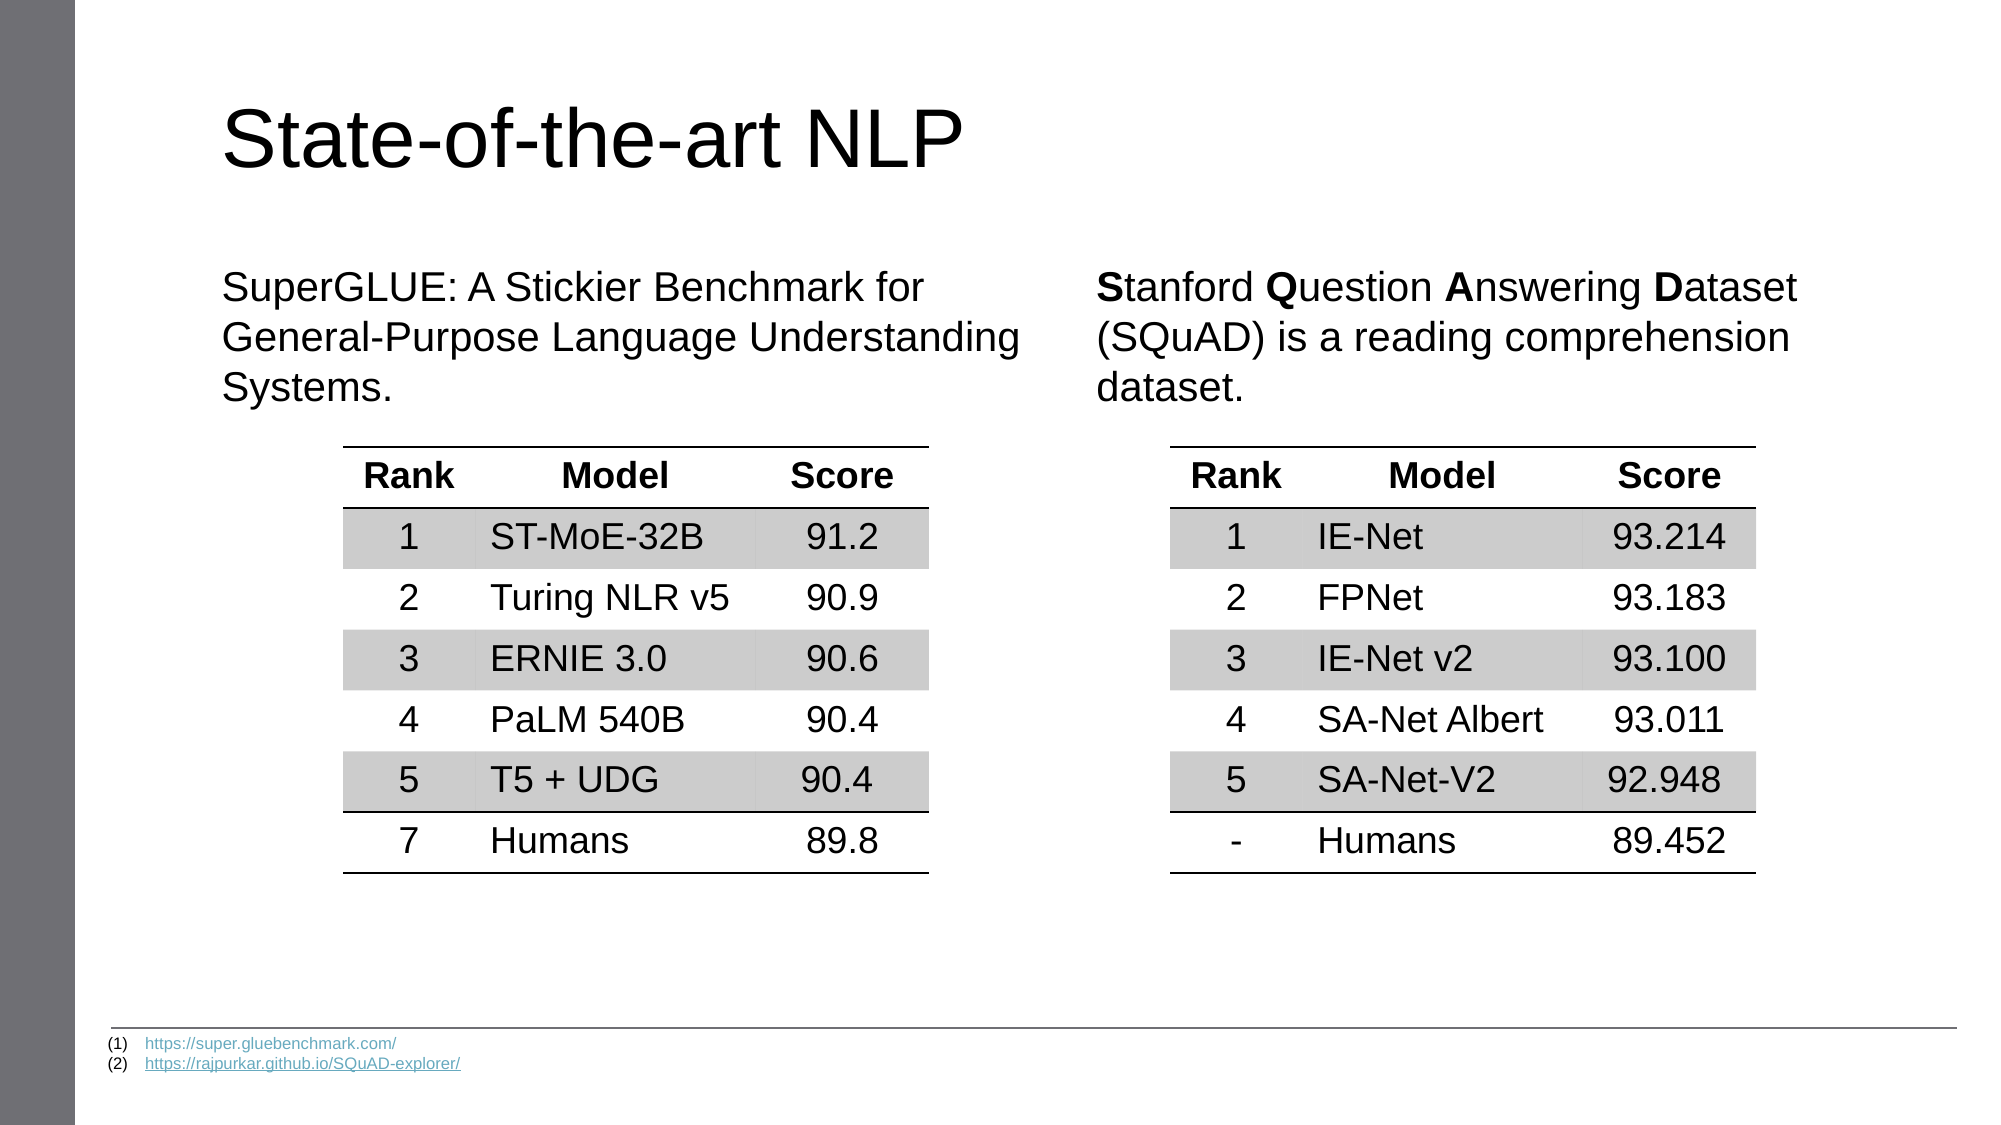

State-of-the-art NLP
SuperGLUE: A Stickier Benchmark for General-Purpose Language Understanding Systems.
Stanford Question Answering Dataset (SQuAD) is a reading comprehension dataset.
| Rank | Model | Score |
| --- | --- | --- |
| 1 | ST-MoE-32B | 91.2 |
| 2 | Turing NLR v5 | 90.9 |
| 3 | ERNIE 3.0 | 90.6 |
| 4 | PaLM 540B | 90.4 |
| 5 | T5 + UDG | 90.4 |
| 7 | Humans | 89.8 |
| Rank | Model | Score |
| --- | --- | --- |
| 1 | IE-Net | 93.214 |
| 2 | FPNet | 93.183 |
| 3 | IE-Net v2 | 93.100 |
| 4 | SA-Net Albert | 93.011 |
| 5 | SA-Net-V2 | 92.948 |
| - | Humans | 89.452 |
https://super.gluebenchmark.com/
https://rajpurkar.github.io/SQuAD-explorer/